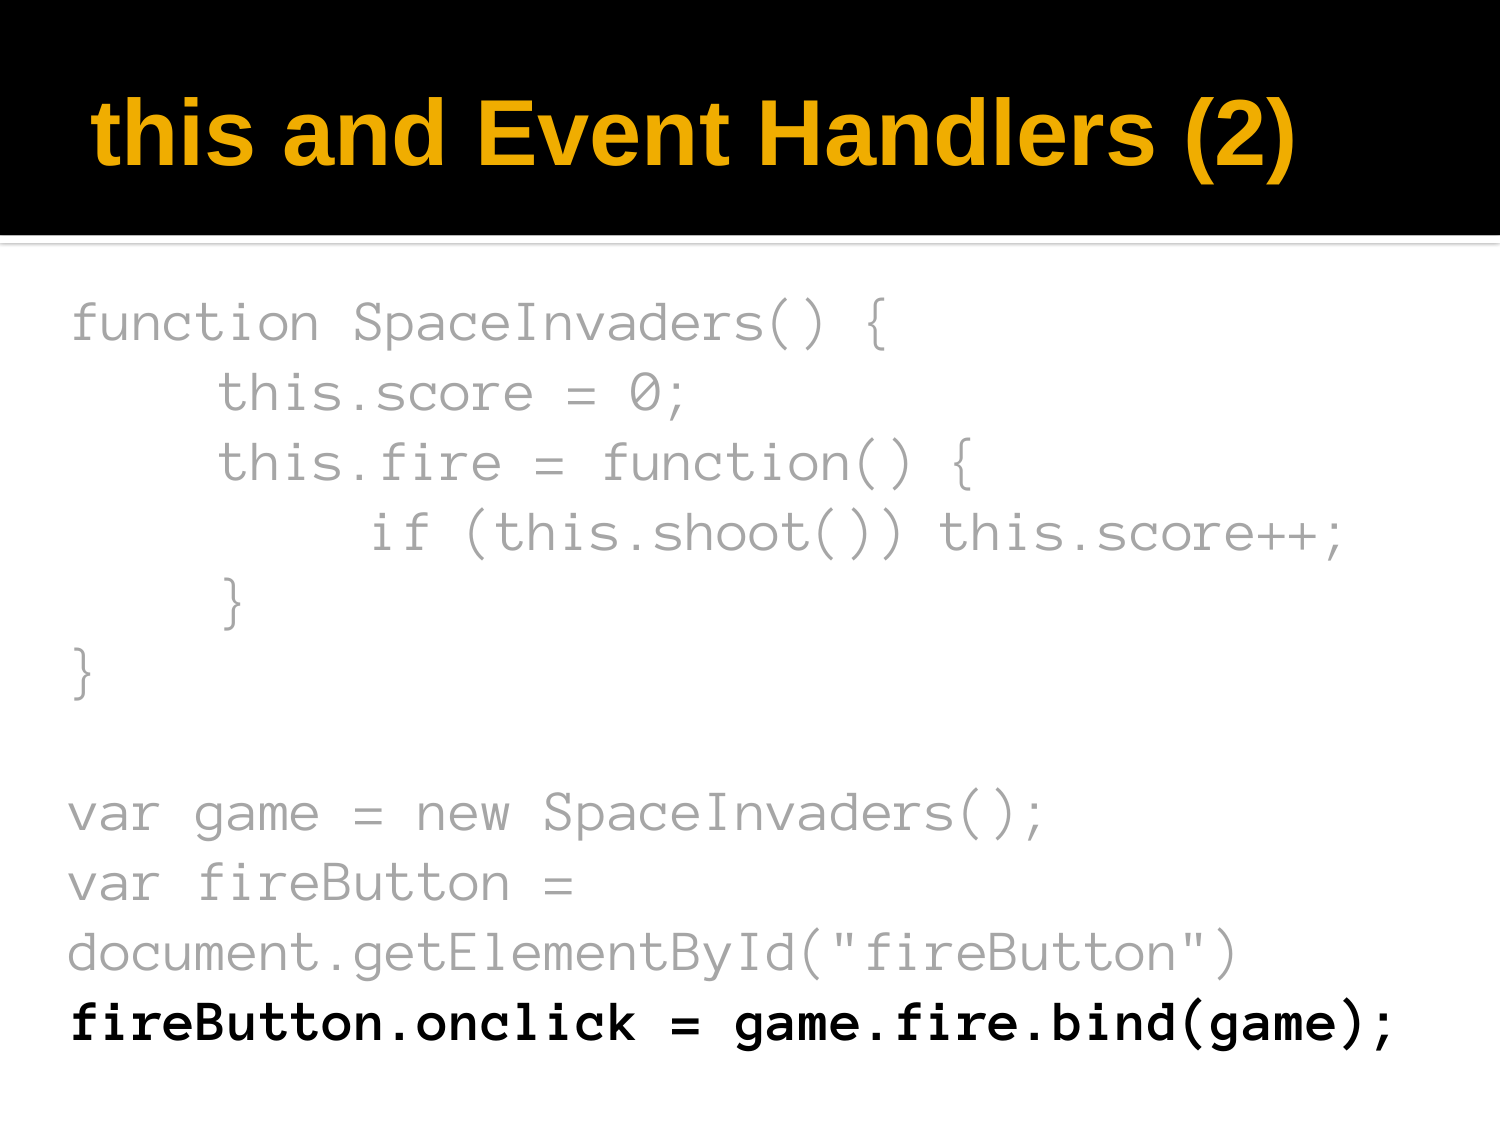

# this and Event Handlers (2)
function SpaceInvaders() {
	this.score = 0;
	this.fire = function() {
		if (this.shoot()) this.score++;
	}
}

var game = new SpaceInvaders();
var fireButton = document.getElementById("fireButton")
fireButton.onclick = game.fire.bind(game);